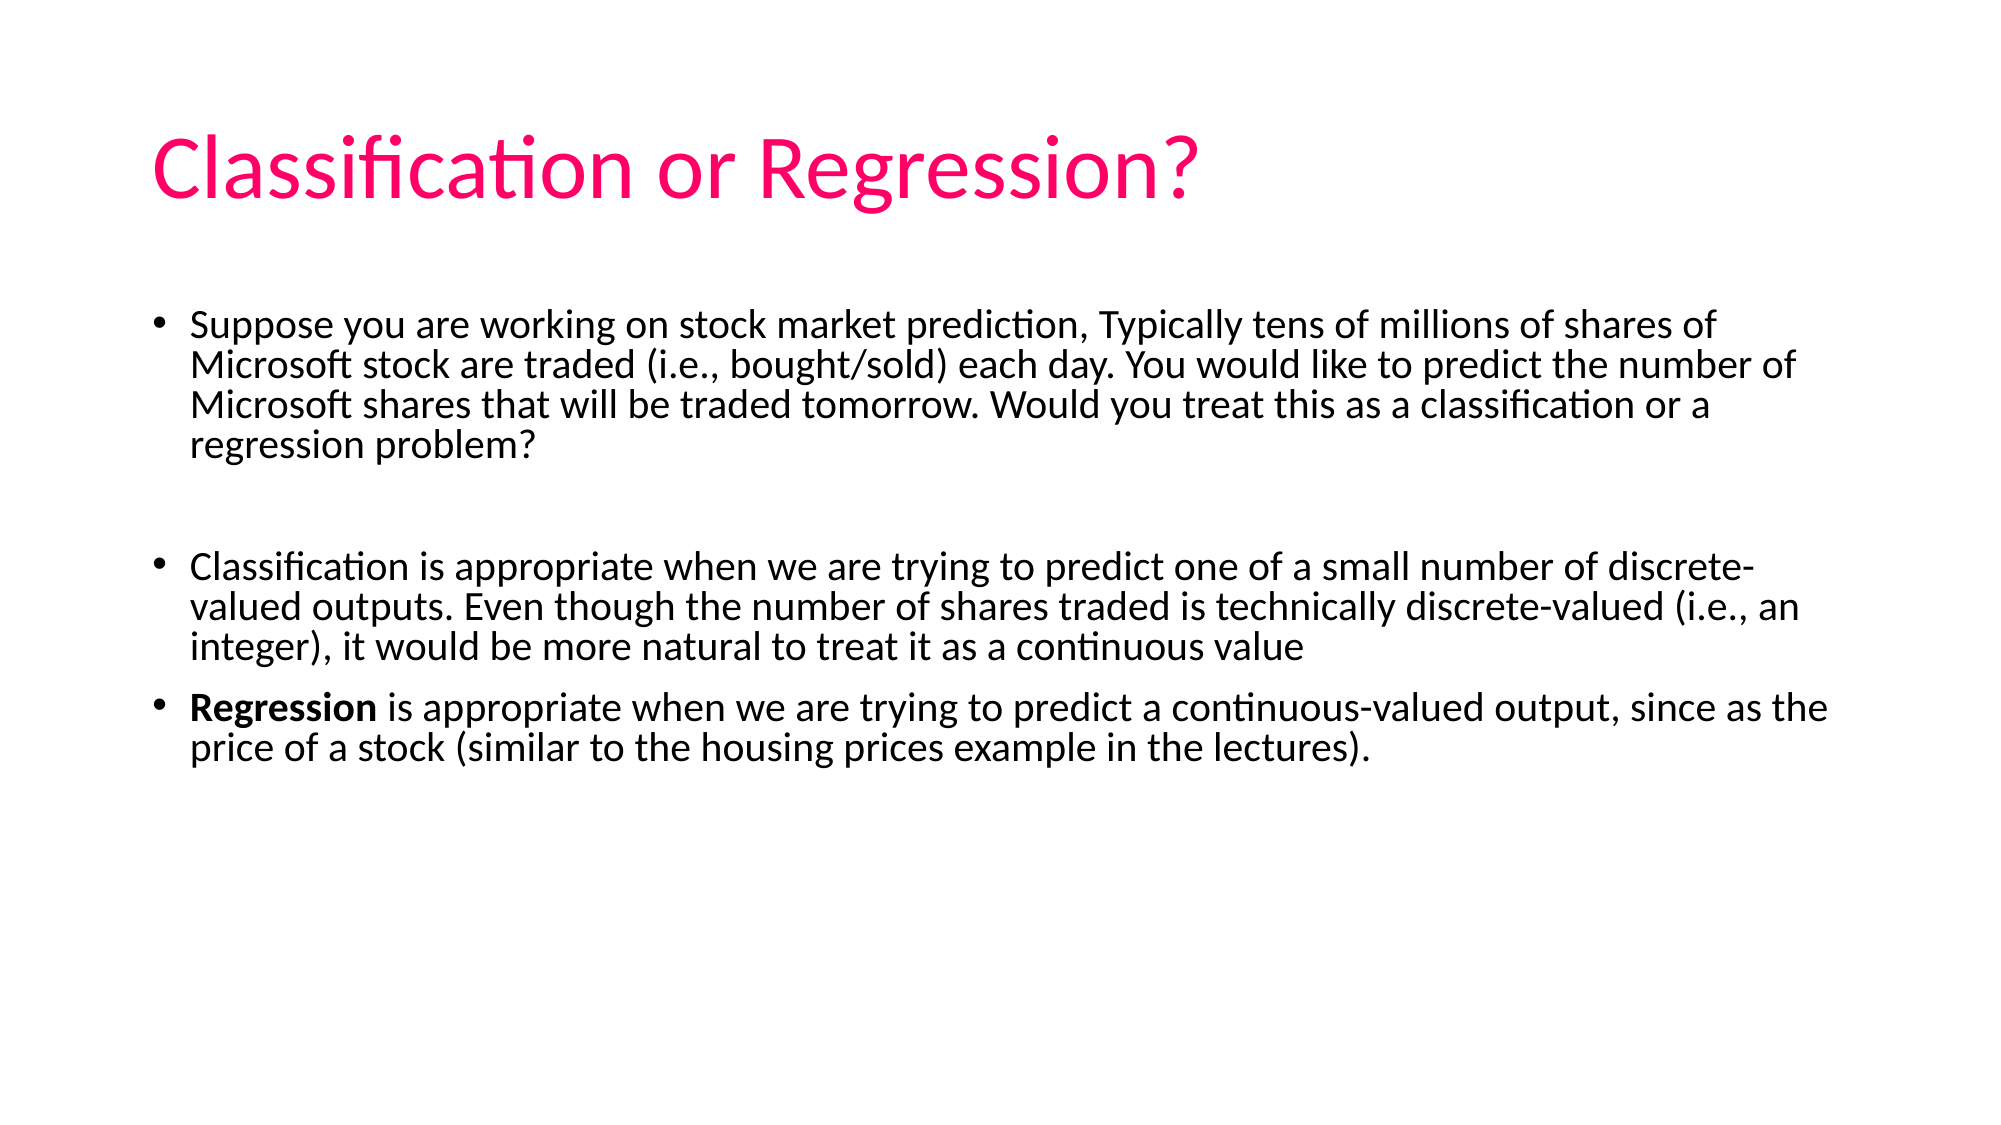

# Classification or Regression?
Suppose you are working on stock market prediction, Typically tens of millions of shares of Microsoft stock are traded (i.e., bought/sold) each day. You would like to predict the number of Microsoft shares that will be traded tomorrow. Would you treat this as a classification or a regression problem?

Classification is appropriate when we are trying to predict one of a small number of discrete-valued outputs. Even though the number of shares traded is technically discrete-valued (i.e., an integer), it would be more natural to treat it as a continuous value
Regression is appropriate when we are trying to predict a continuous-valued output, since as the price of a stock (similar to the housing prices example in the lectures).